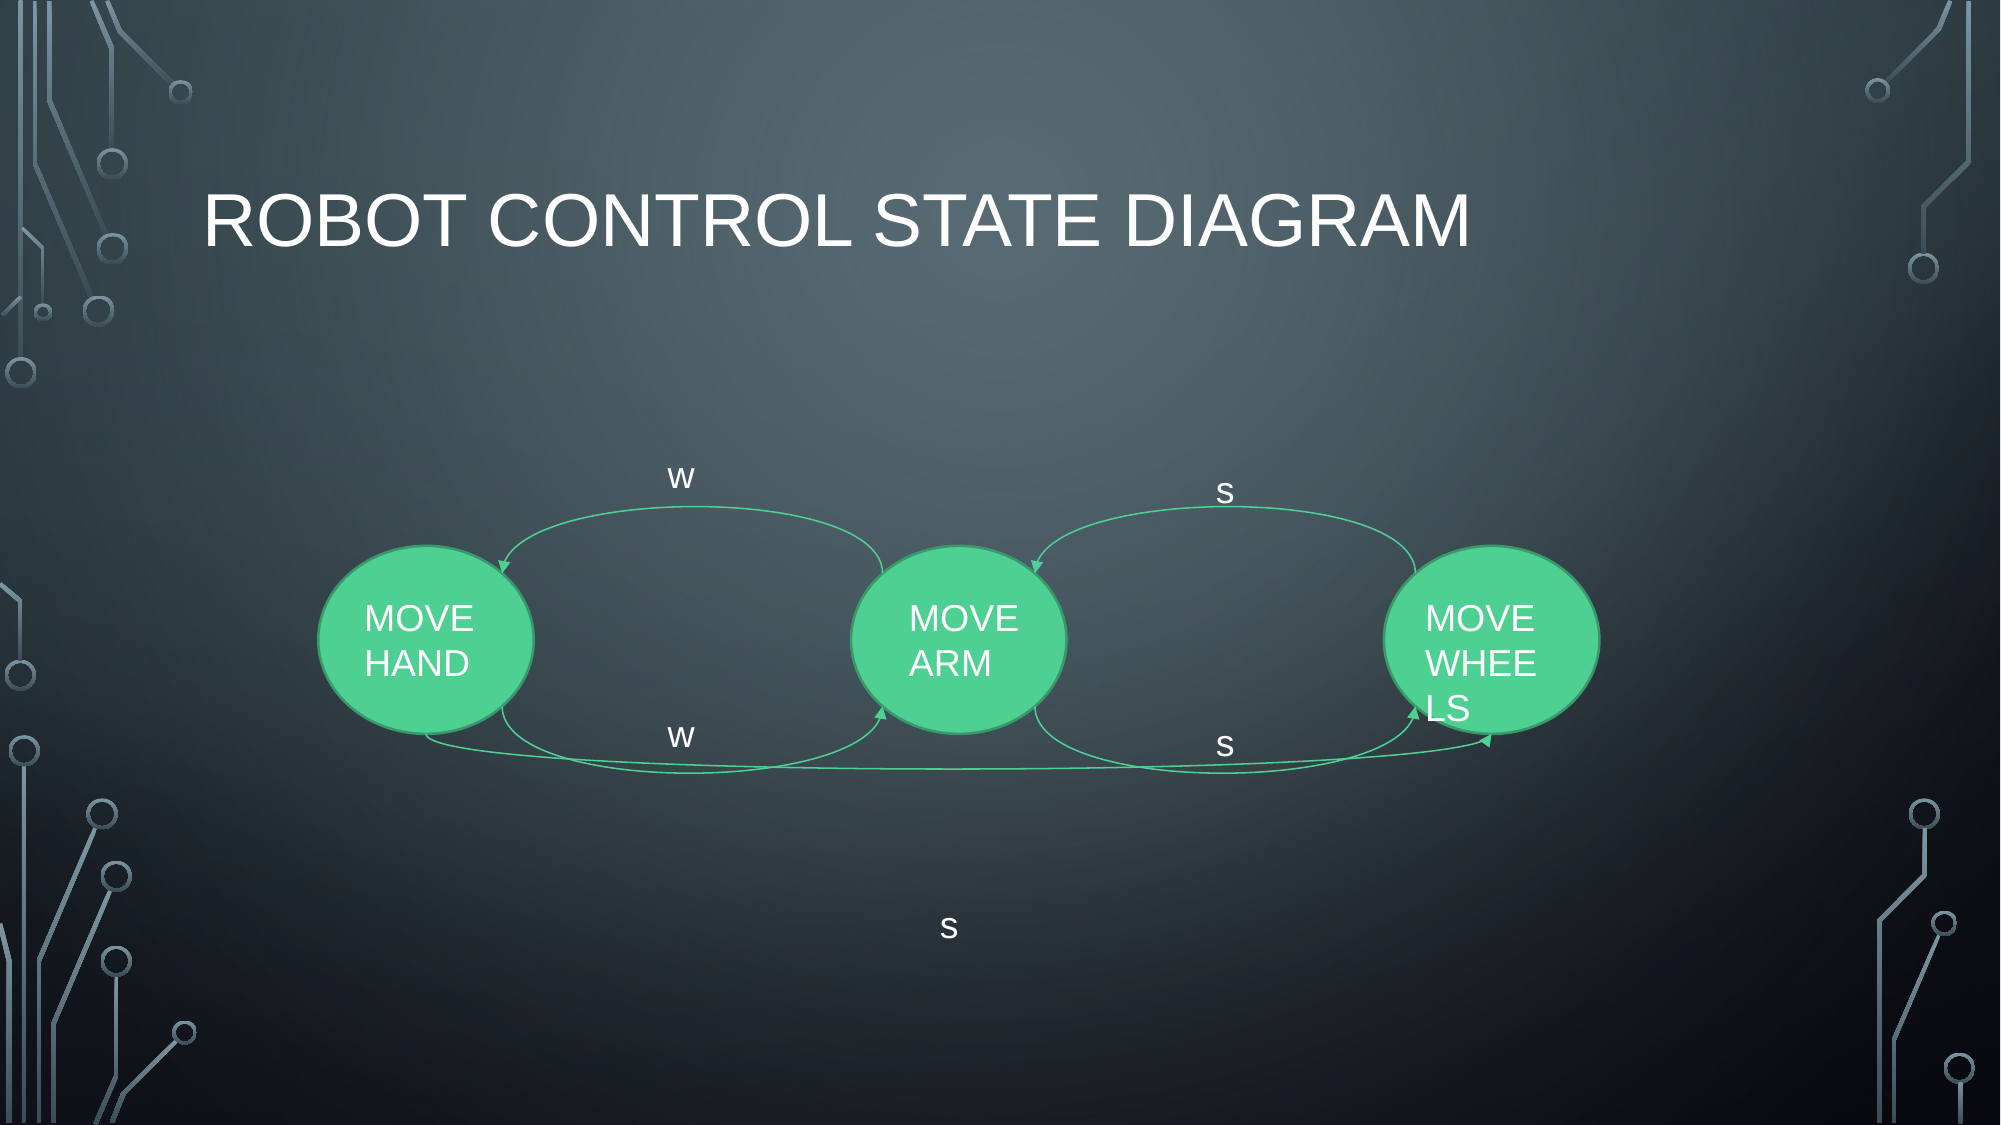

# Robot control state diagram
w
s

MOVE HAND
MOVE ARM
MOVE WHEELS
w
s
s